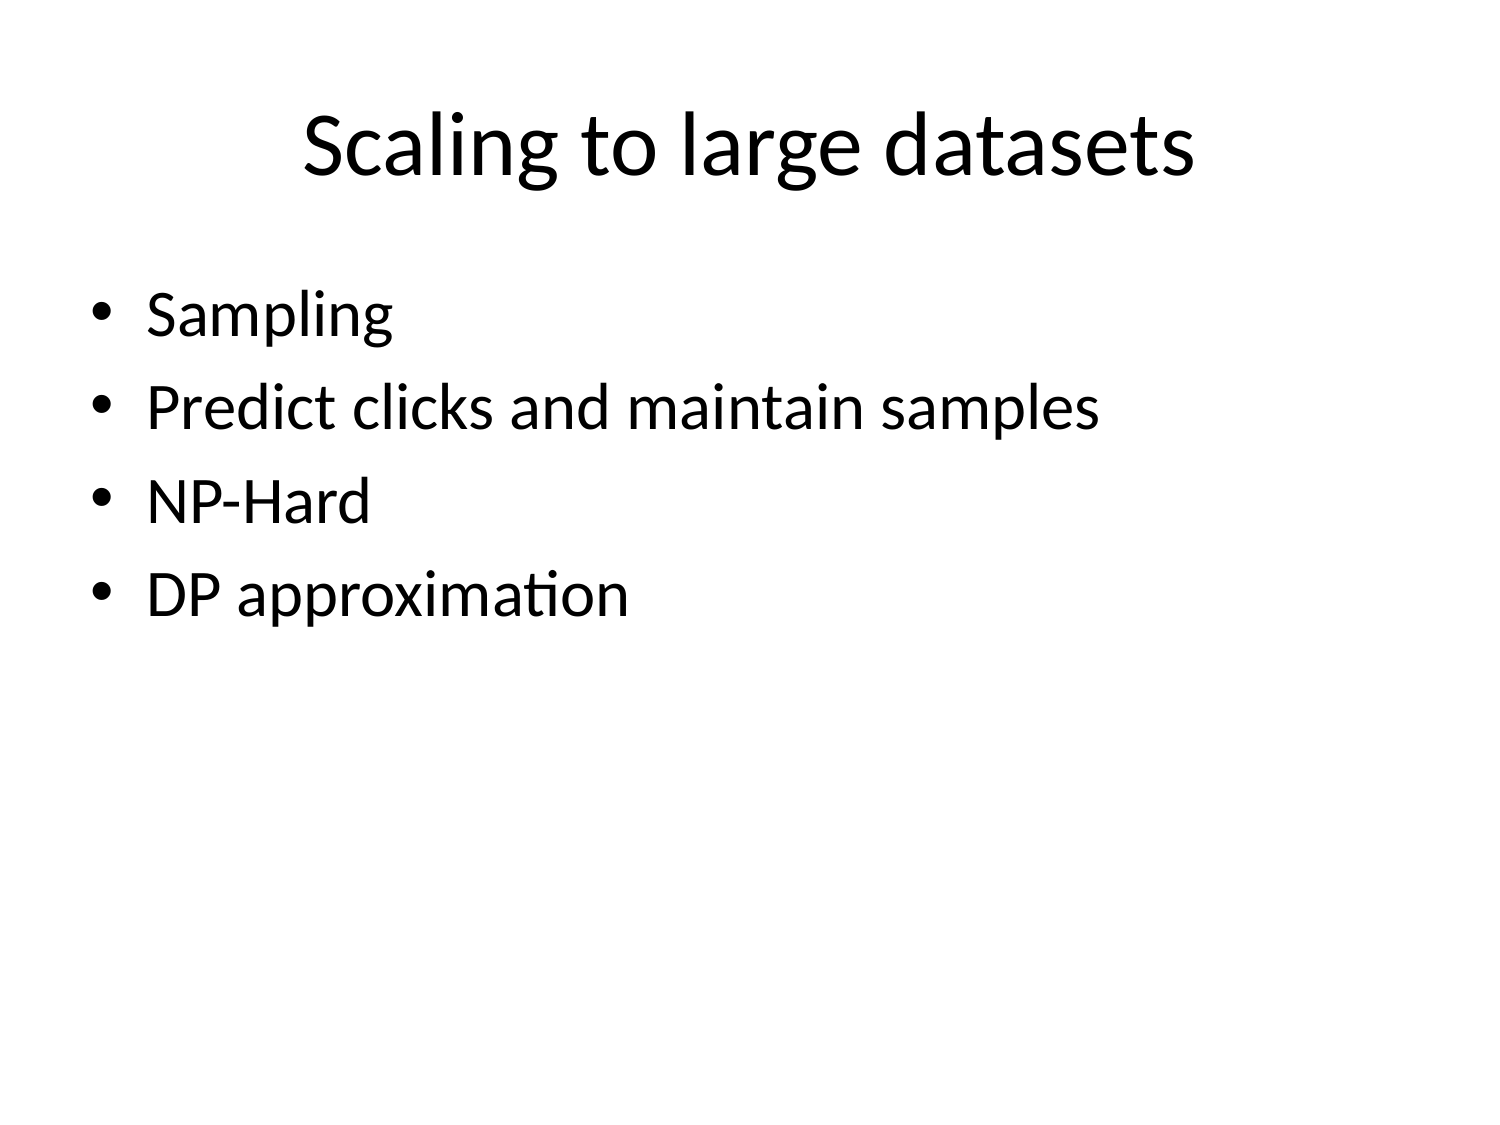

# Scaling to large datasets
Sampling
Predict clicks and maintain samples
NP-Hard
DP approximation